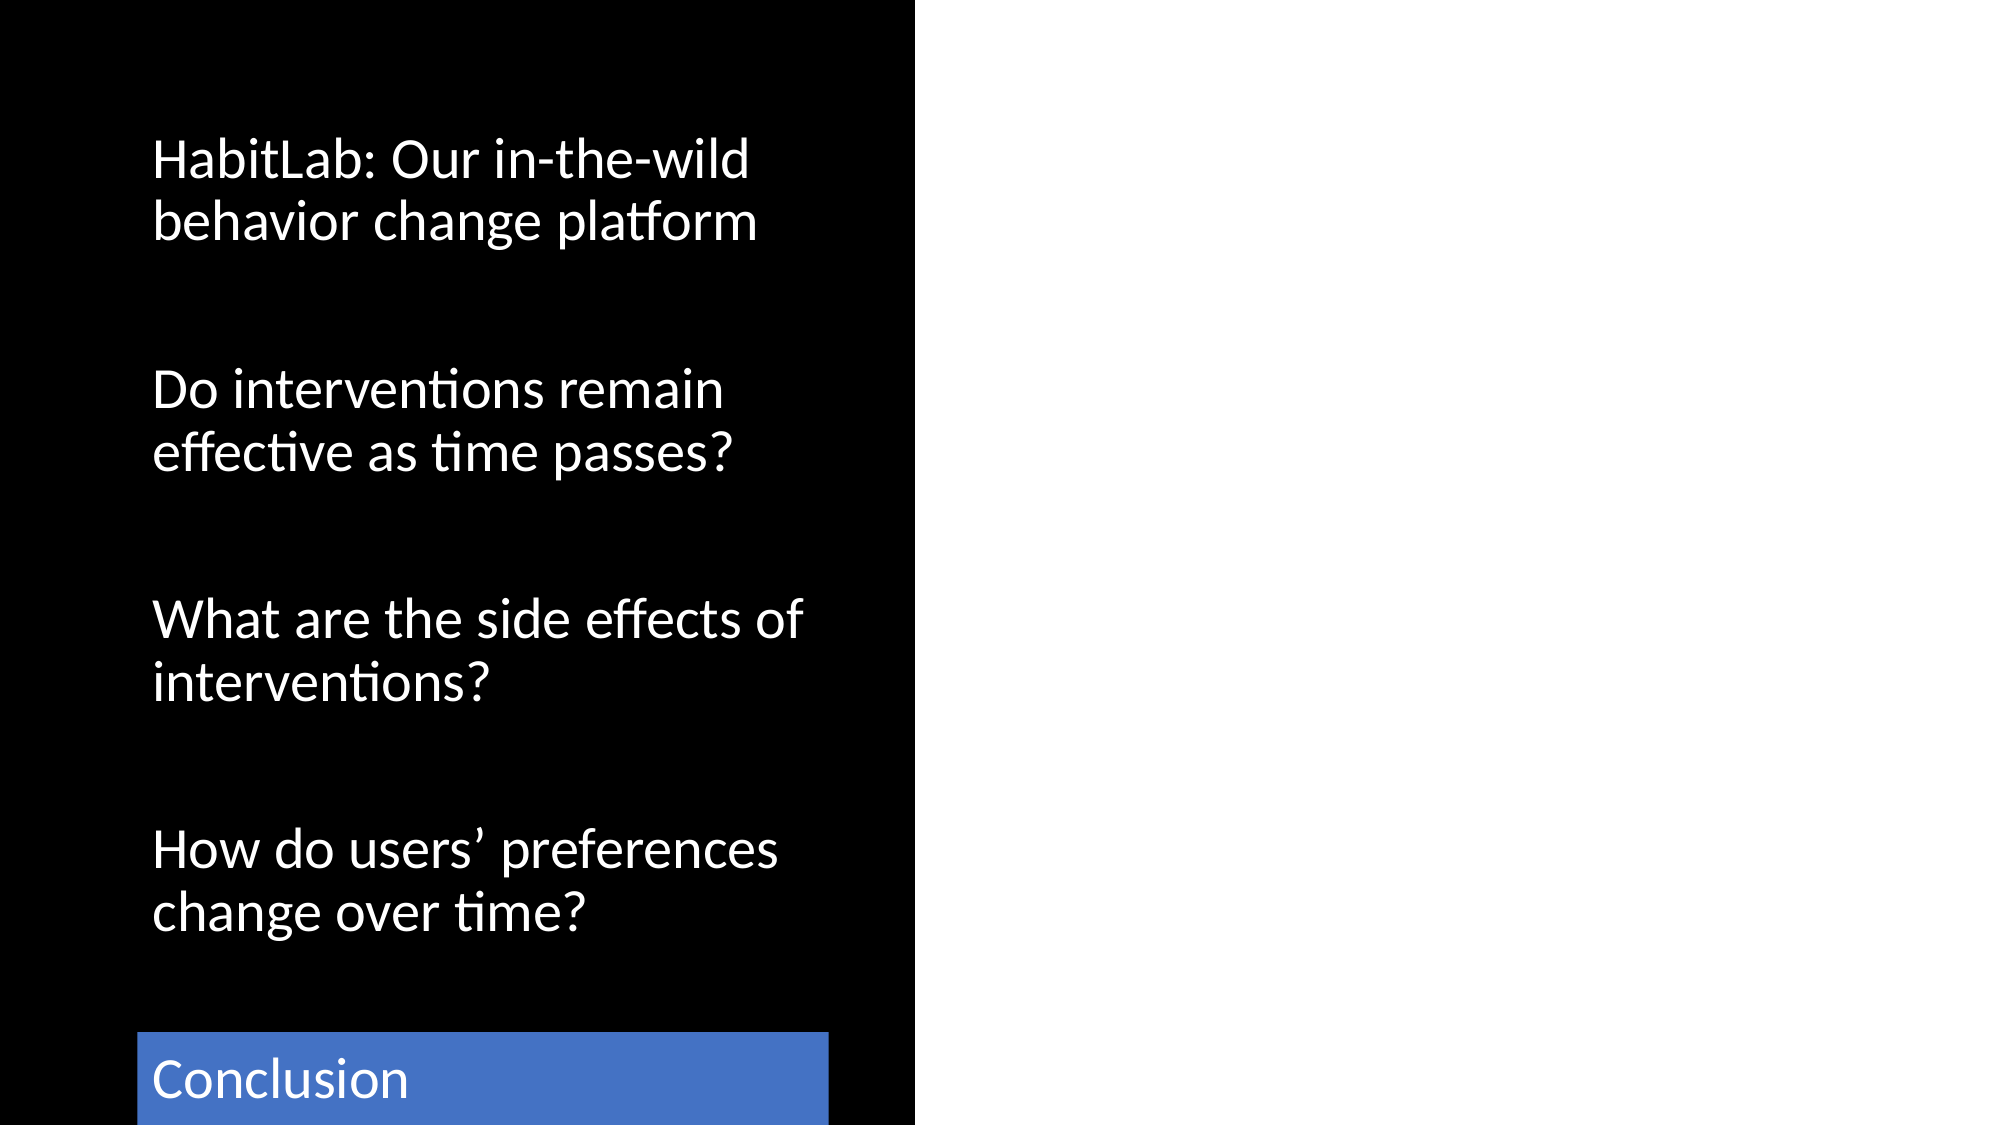

HabitLab: Our in-the-wild behavior change platform

Do interventions remain effective as time passes?

What are the side effects of interventions?

How do users’ preferences change over time?

Conclusion

212